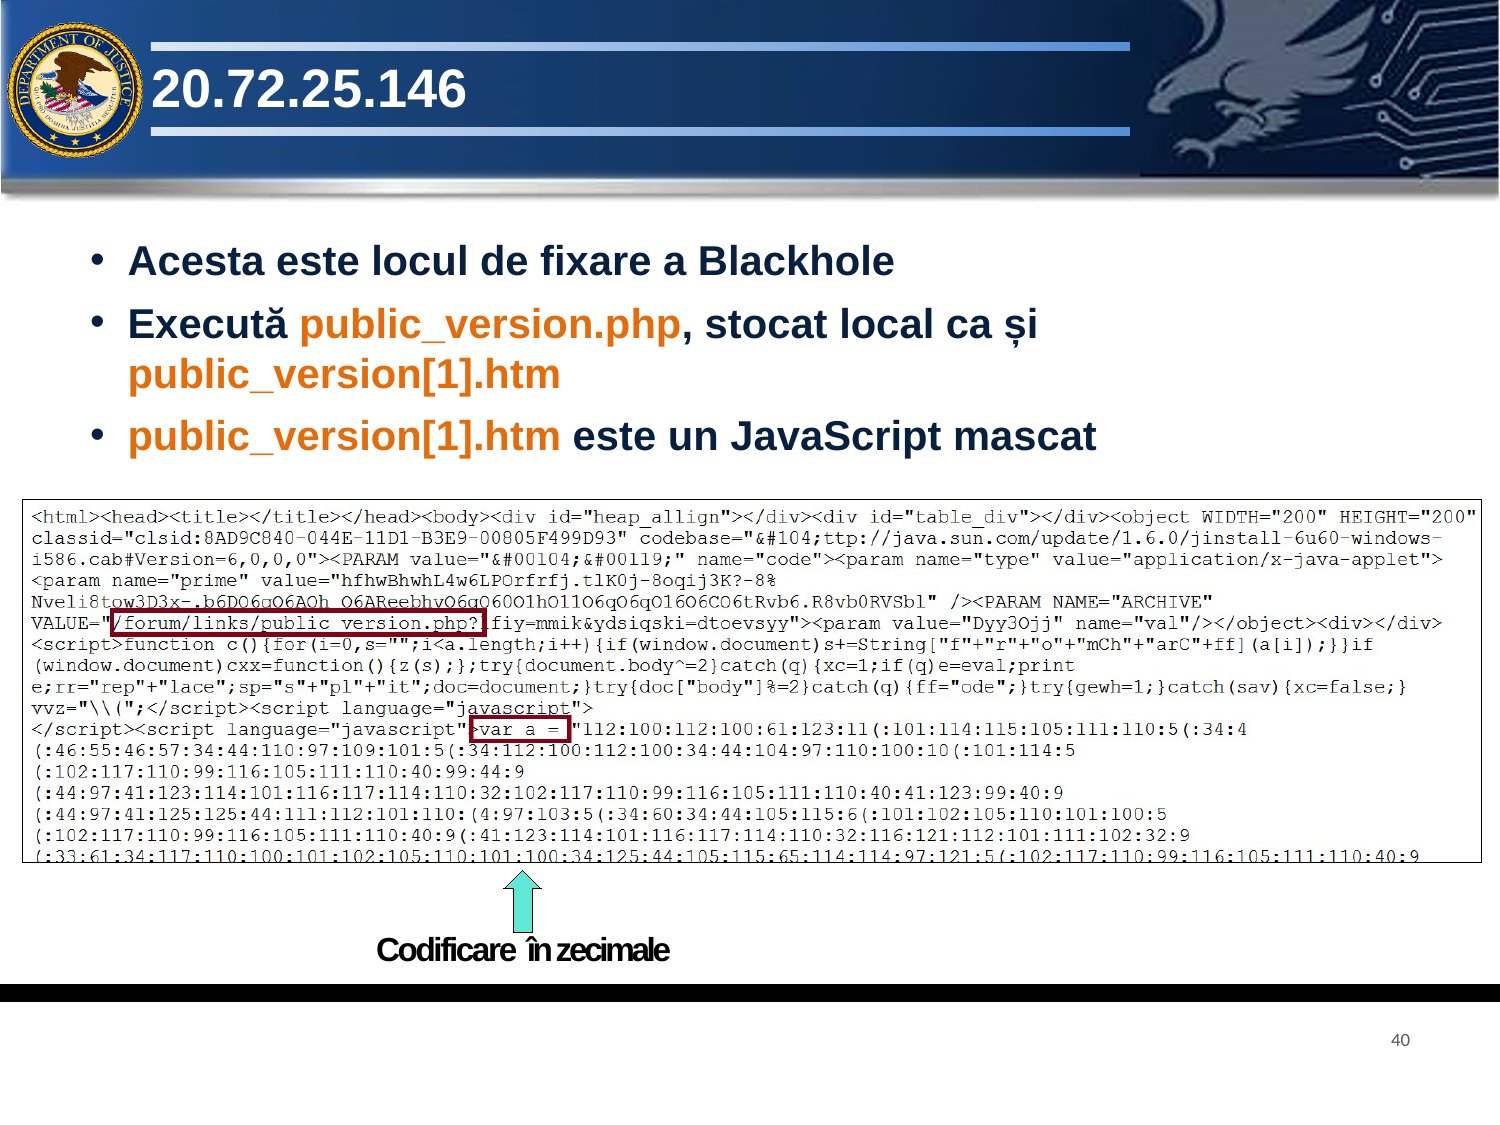

# 20.72.25.146
Acesta este locul de fixare a Blackhole
Execută public_version.php, stocat local ca și public_version[1].htm
public_version[1].htm este un JavaScript mascat

Codificare în zecimale
40